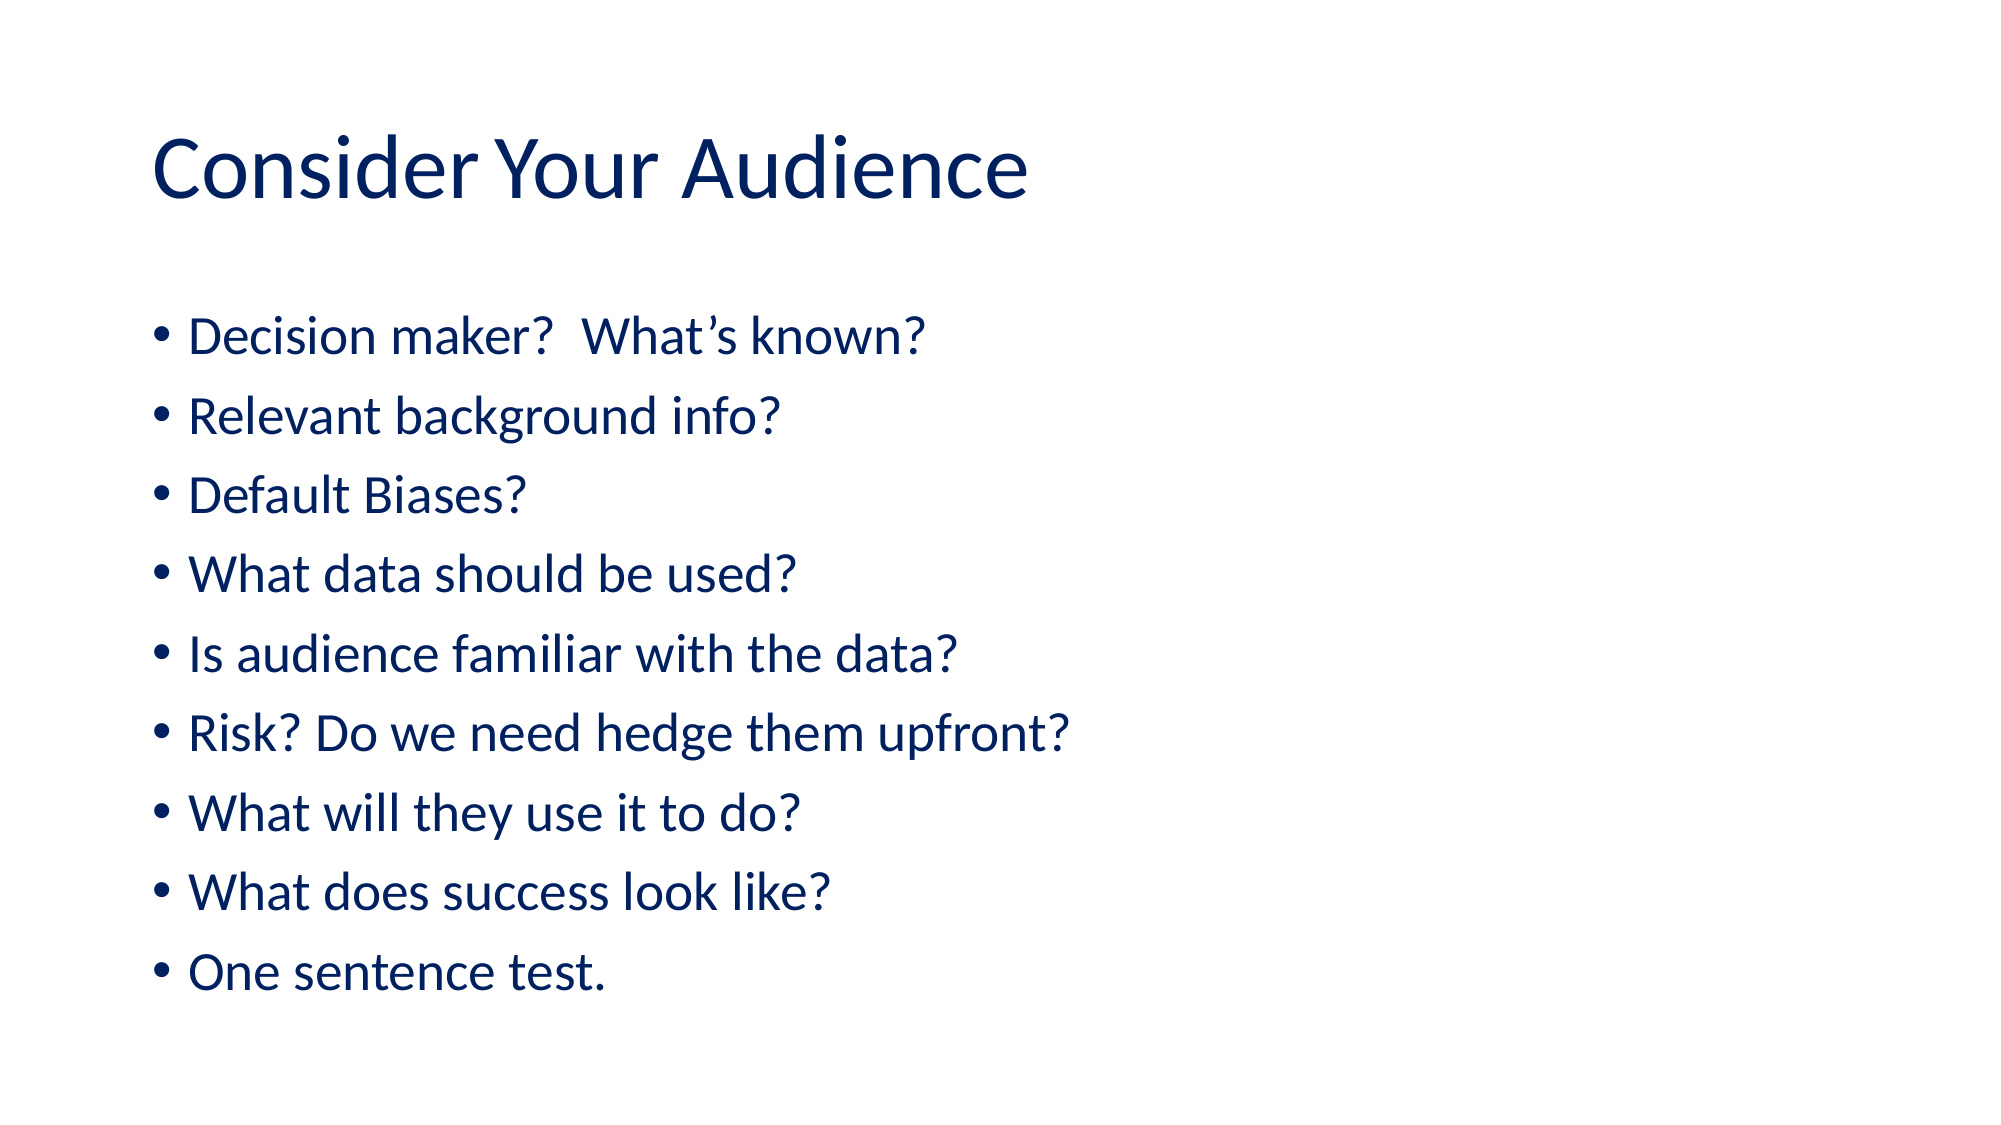

# Consider Your Audience
Decision maker?  What’s known?
Relevant background info?
Default Biases?
What data should be used?
Is audience familiar with the data?
Risk? Do we need hedge them upfront?
What will they use it to do?
What does success look like?
One sentence test.